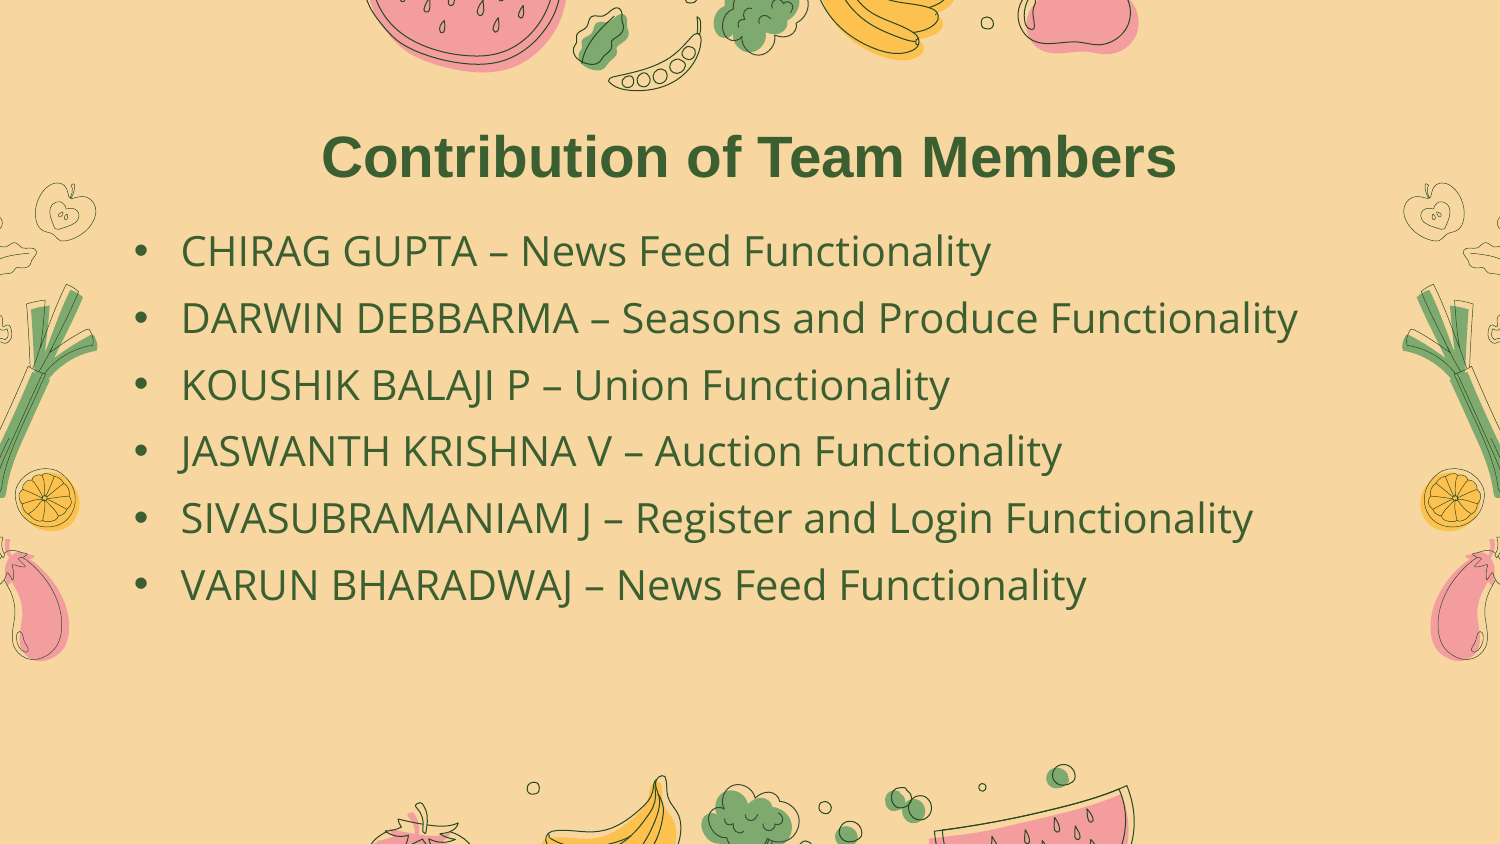

Contribution of Team Members
CHIRAG GUPTA – News Feed Functionality
DARWIN DEBBARMA – Seasons and Produce Functionality
KOUSHIK BALAJI P – Union Functionality
JASWANTH KRISHNA V – Auction Functionality
SIVASUBRAMANIAM J – Register and Login Functionality
VARUN BHARADWAJ – News Feed Functionality